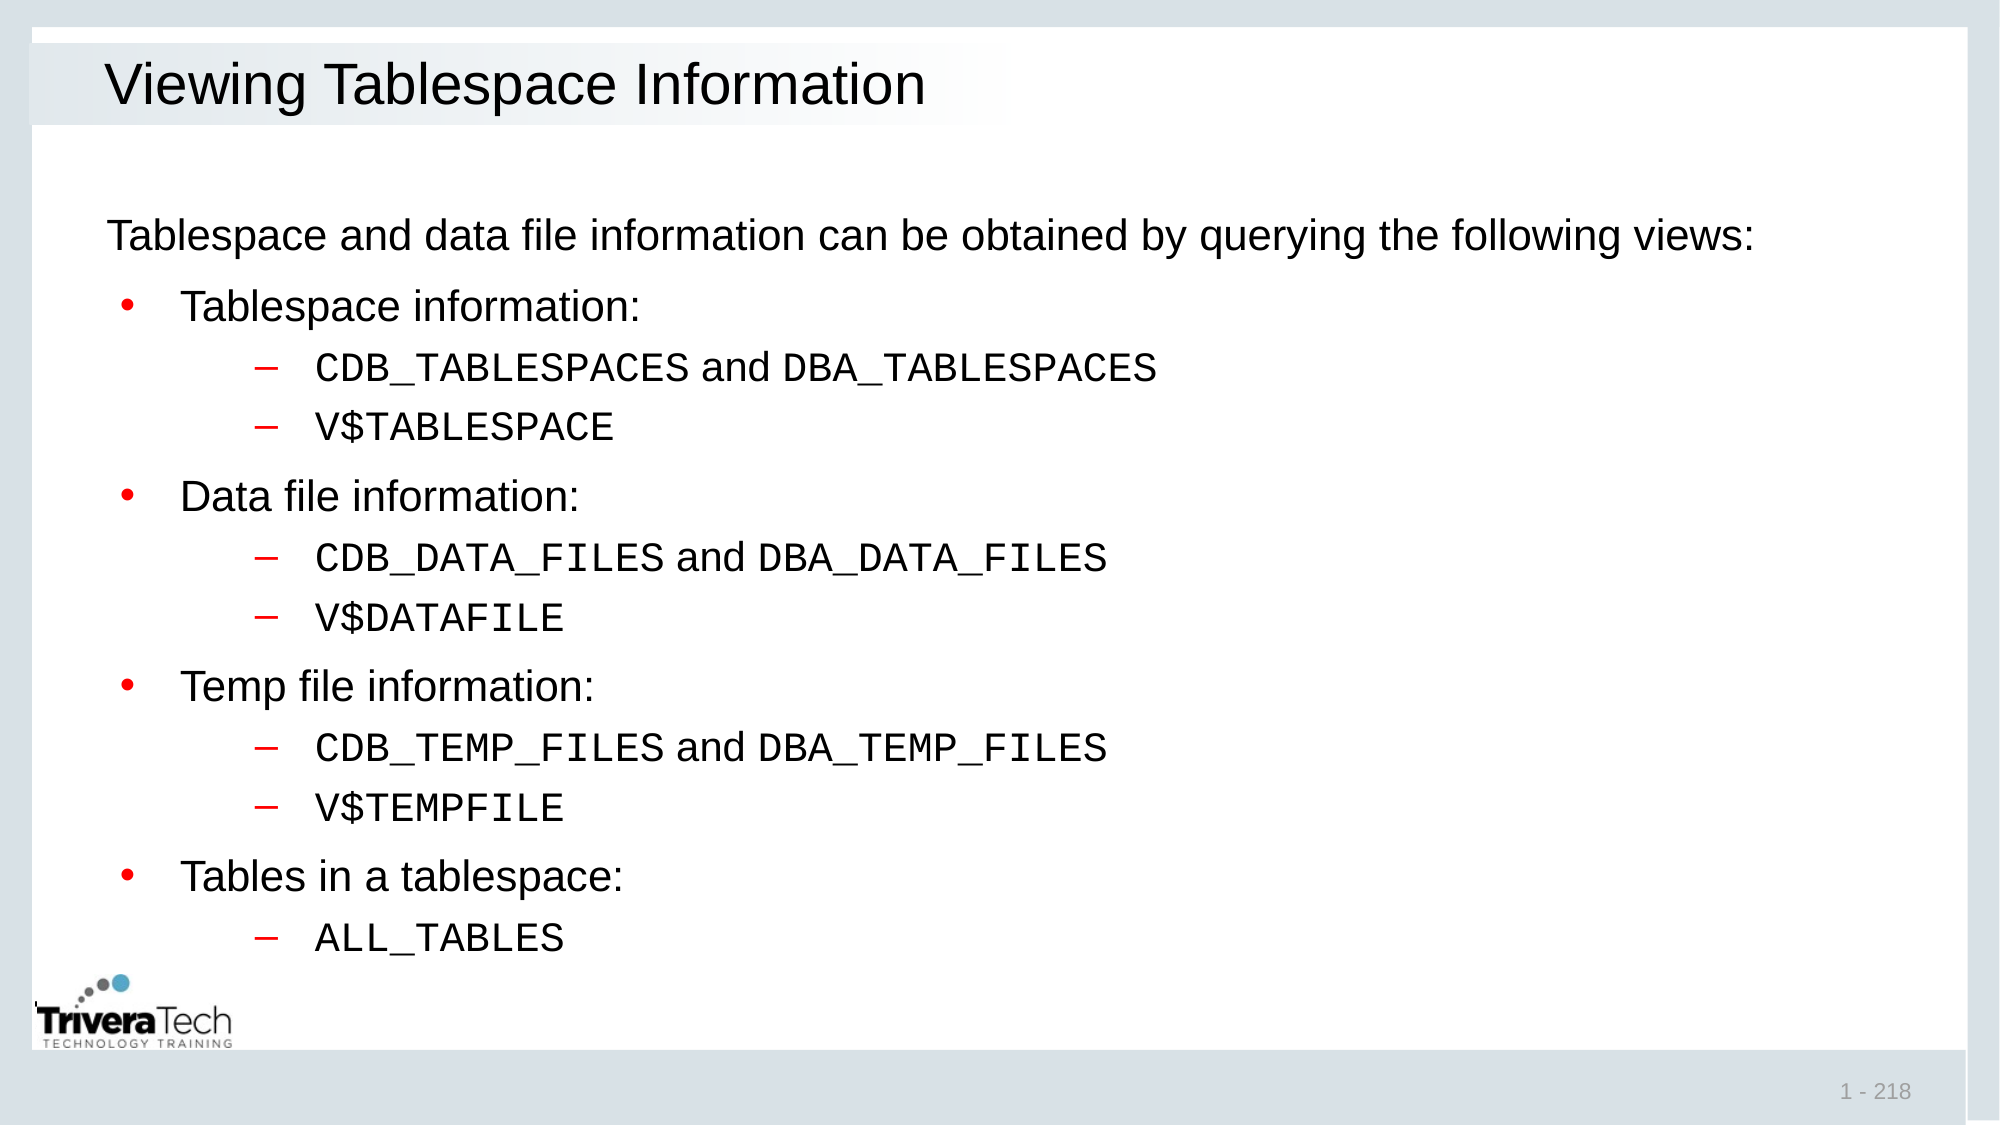

# Viewing Tablespace Information
Tablespace and data file information can be obtained by querying the following views:
Tablespace information:
CDB_TABLESPACES and DBA_TABLESPACES
V$TABLESPACE
Data file information:
CDB_DATA_FILES and DBA_DATA_FILES
V$DATAFILE
Temp file information:
CDB_TEMP_FILES and DBA_TEMP_FILES
V$TEMPFILE
Tables in a tablespace:
ALL_TABLES